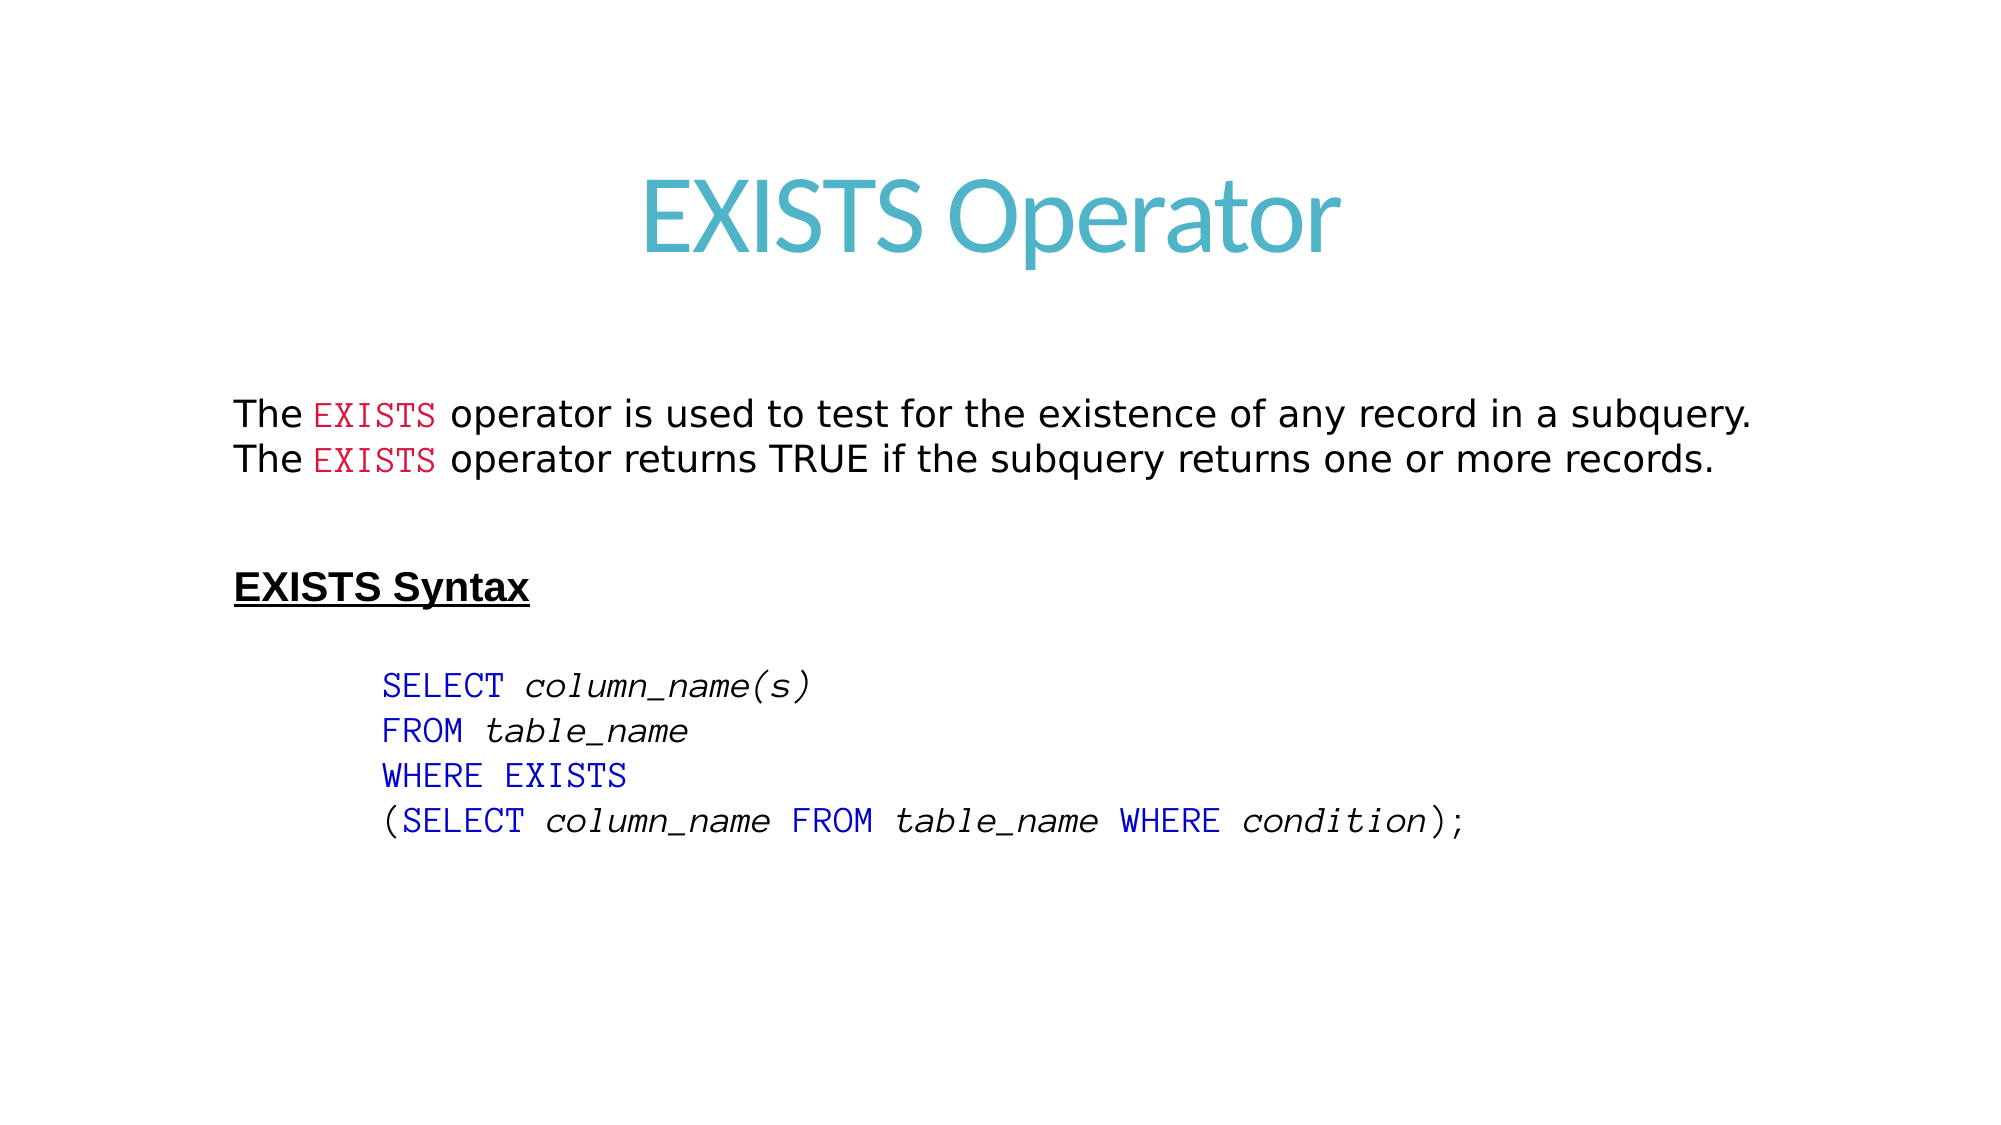

# EXISTS Operator
The EXISTS operator is used to test for the existence of any record in a subquery.
The EXISTS operator returns TRUE if the subquery returns one or more records.

EXISTS Syntax

SELECT column_name(s)
FROM table_name
WHERE EXISTS
(SELECT column_name FROM table_name WHERE condition);